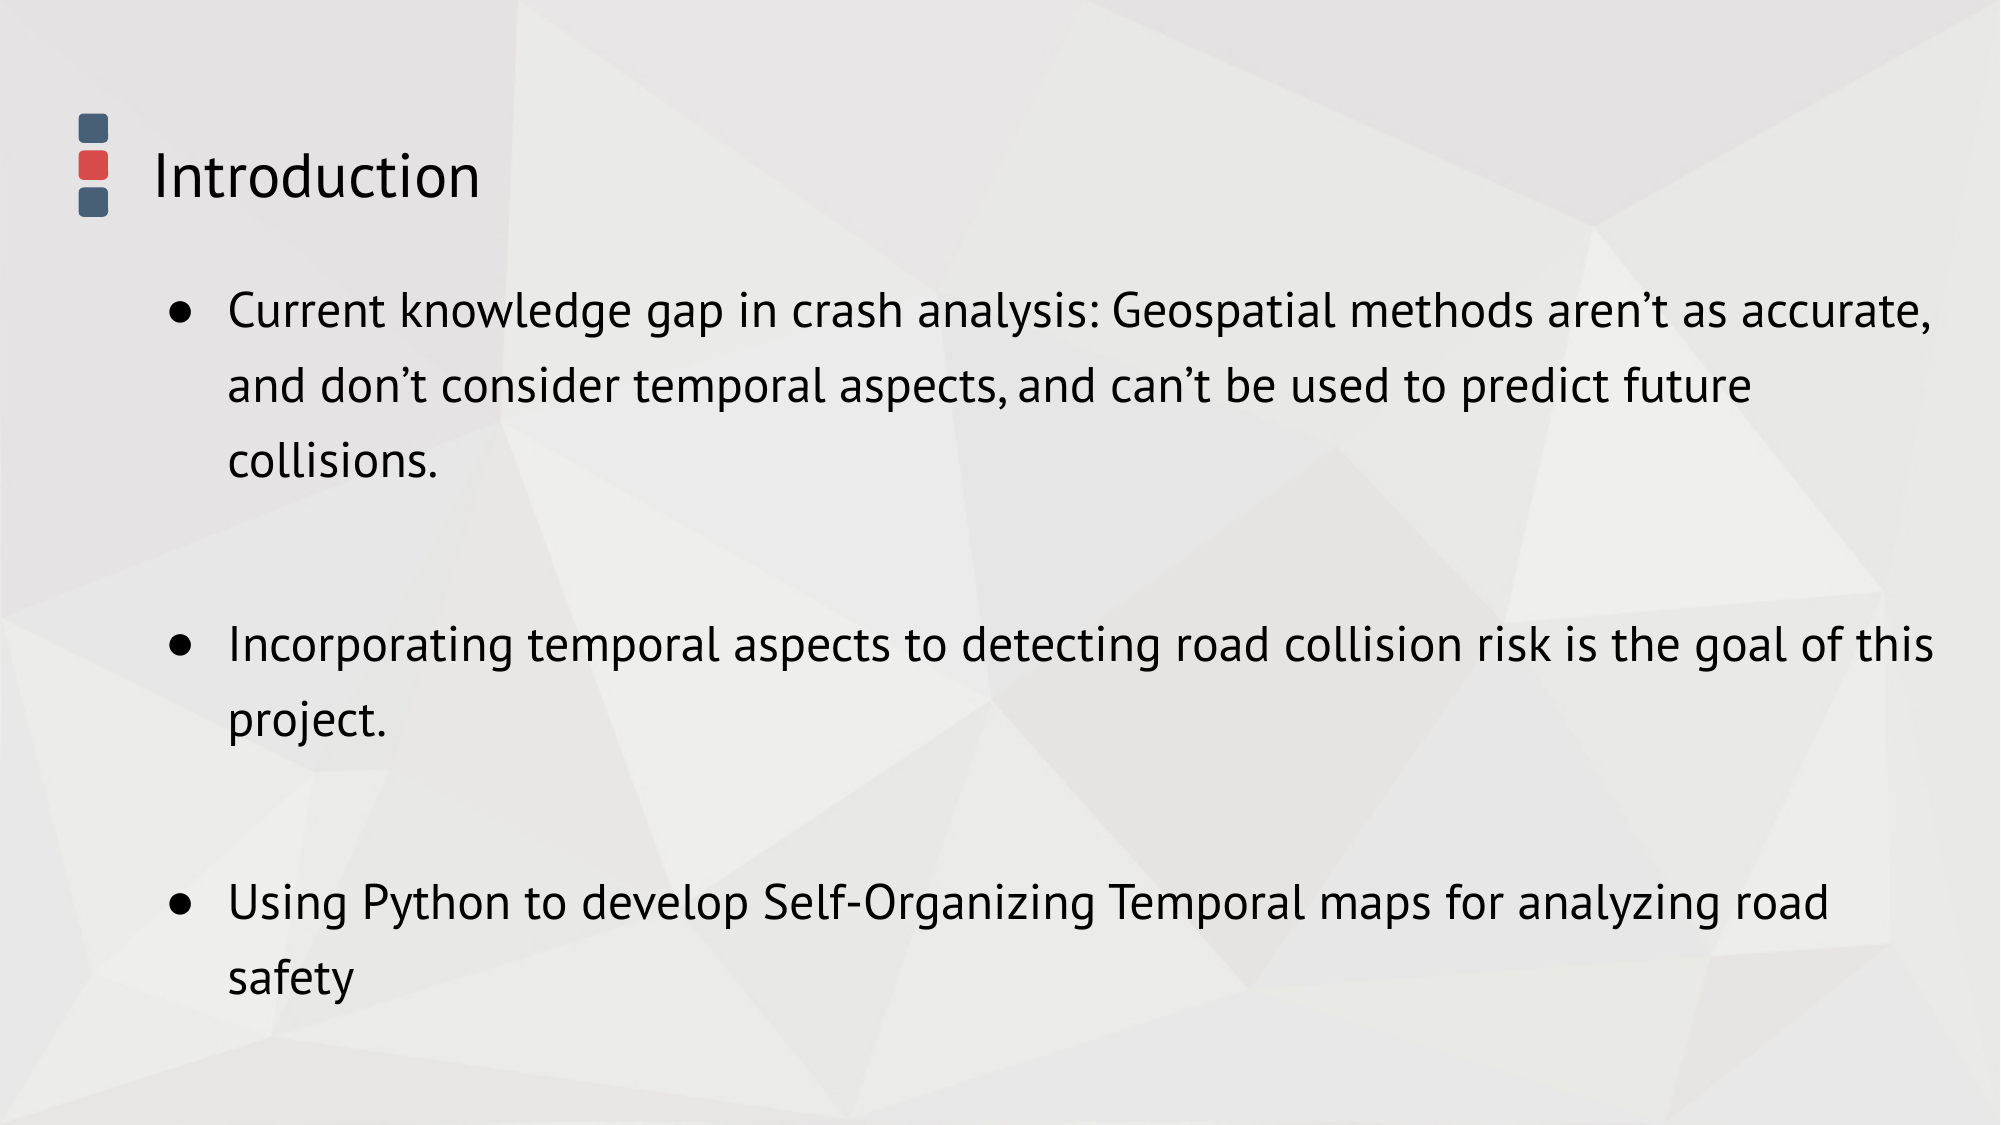

Introduction
Current knowledge gap in crash analysis: Geospatial methods aren’t as accurate, and don’t consider temporal aspects, and can’t be used to predict future collisions.

Incorporating temporal aspects to detecting road collision risk is the goal of this project.

Using Python to develop Self-Organizing Temporal maps for analyzing road safety